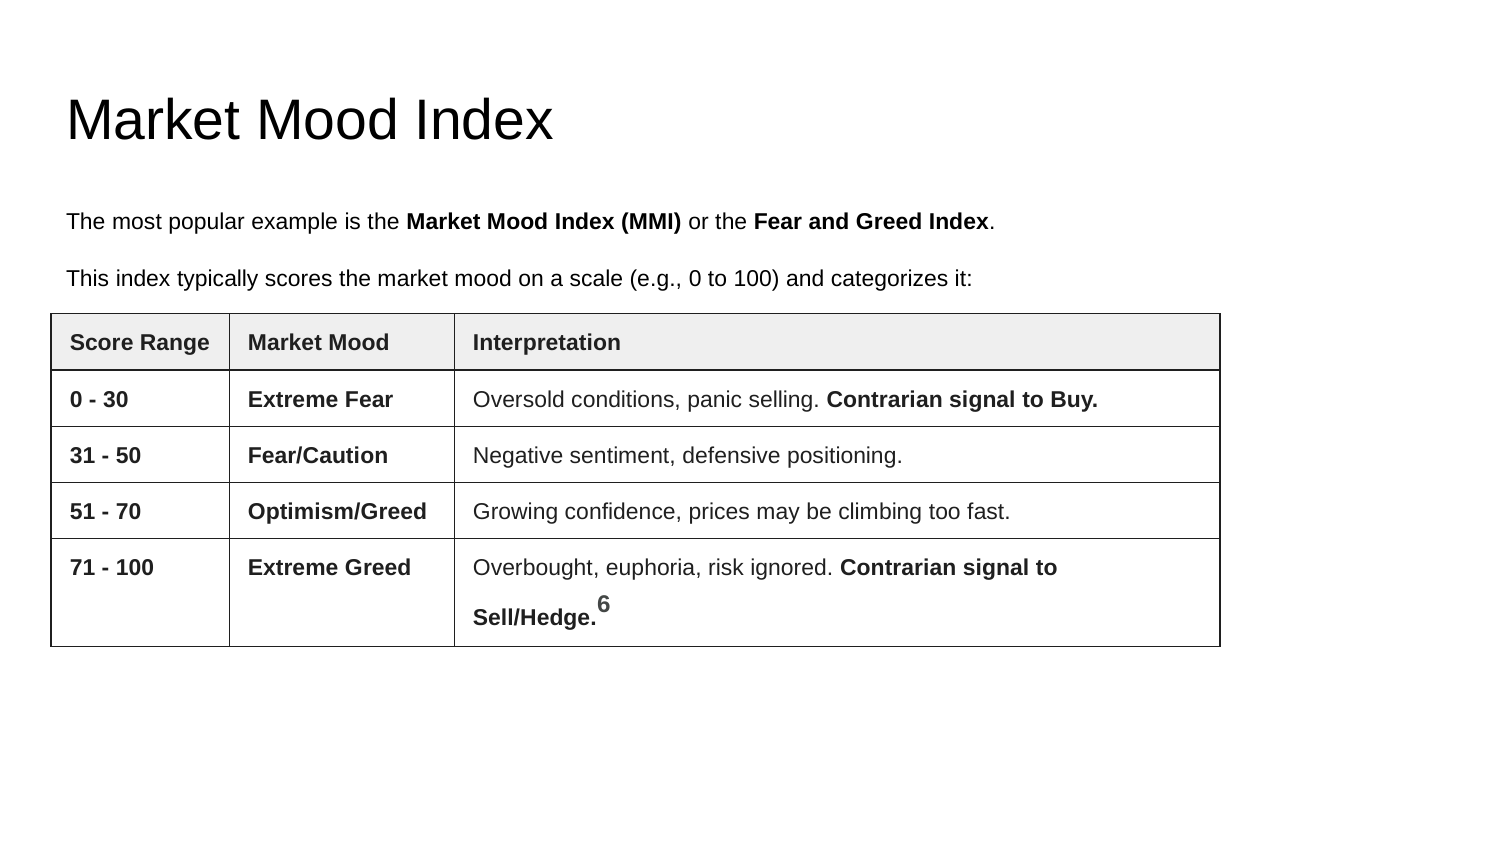

# Market Mood Index
The most popular example is the Market Mood Index (MMI) or the Fear and Greed Index.
This index typically scores the market mood on a scale (e.g., 0 to 100) and categorizes it:
| Score Range | Market Mood | Interpretation |
| --- | --- | --- |
| 0 - 30 | Extreme Fear | Oversold conditions, panic selling. Contrarian signal to Buy. |
| 31 - 50 | Fear/Caution | Negative sentiment, defensive positioning. |
| 51 - 70 | Optimism/Greed | Growing confidence, prices may be climbing too fast. |
| 71 - 100 | Extreme Greed | Overbought, euphoria, risk ignored. Contrarian signal to Sell/Hedge.6 |